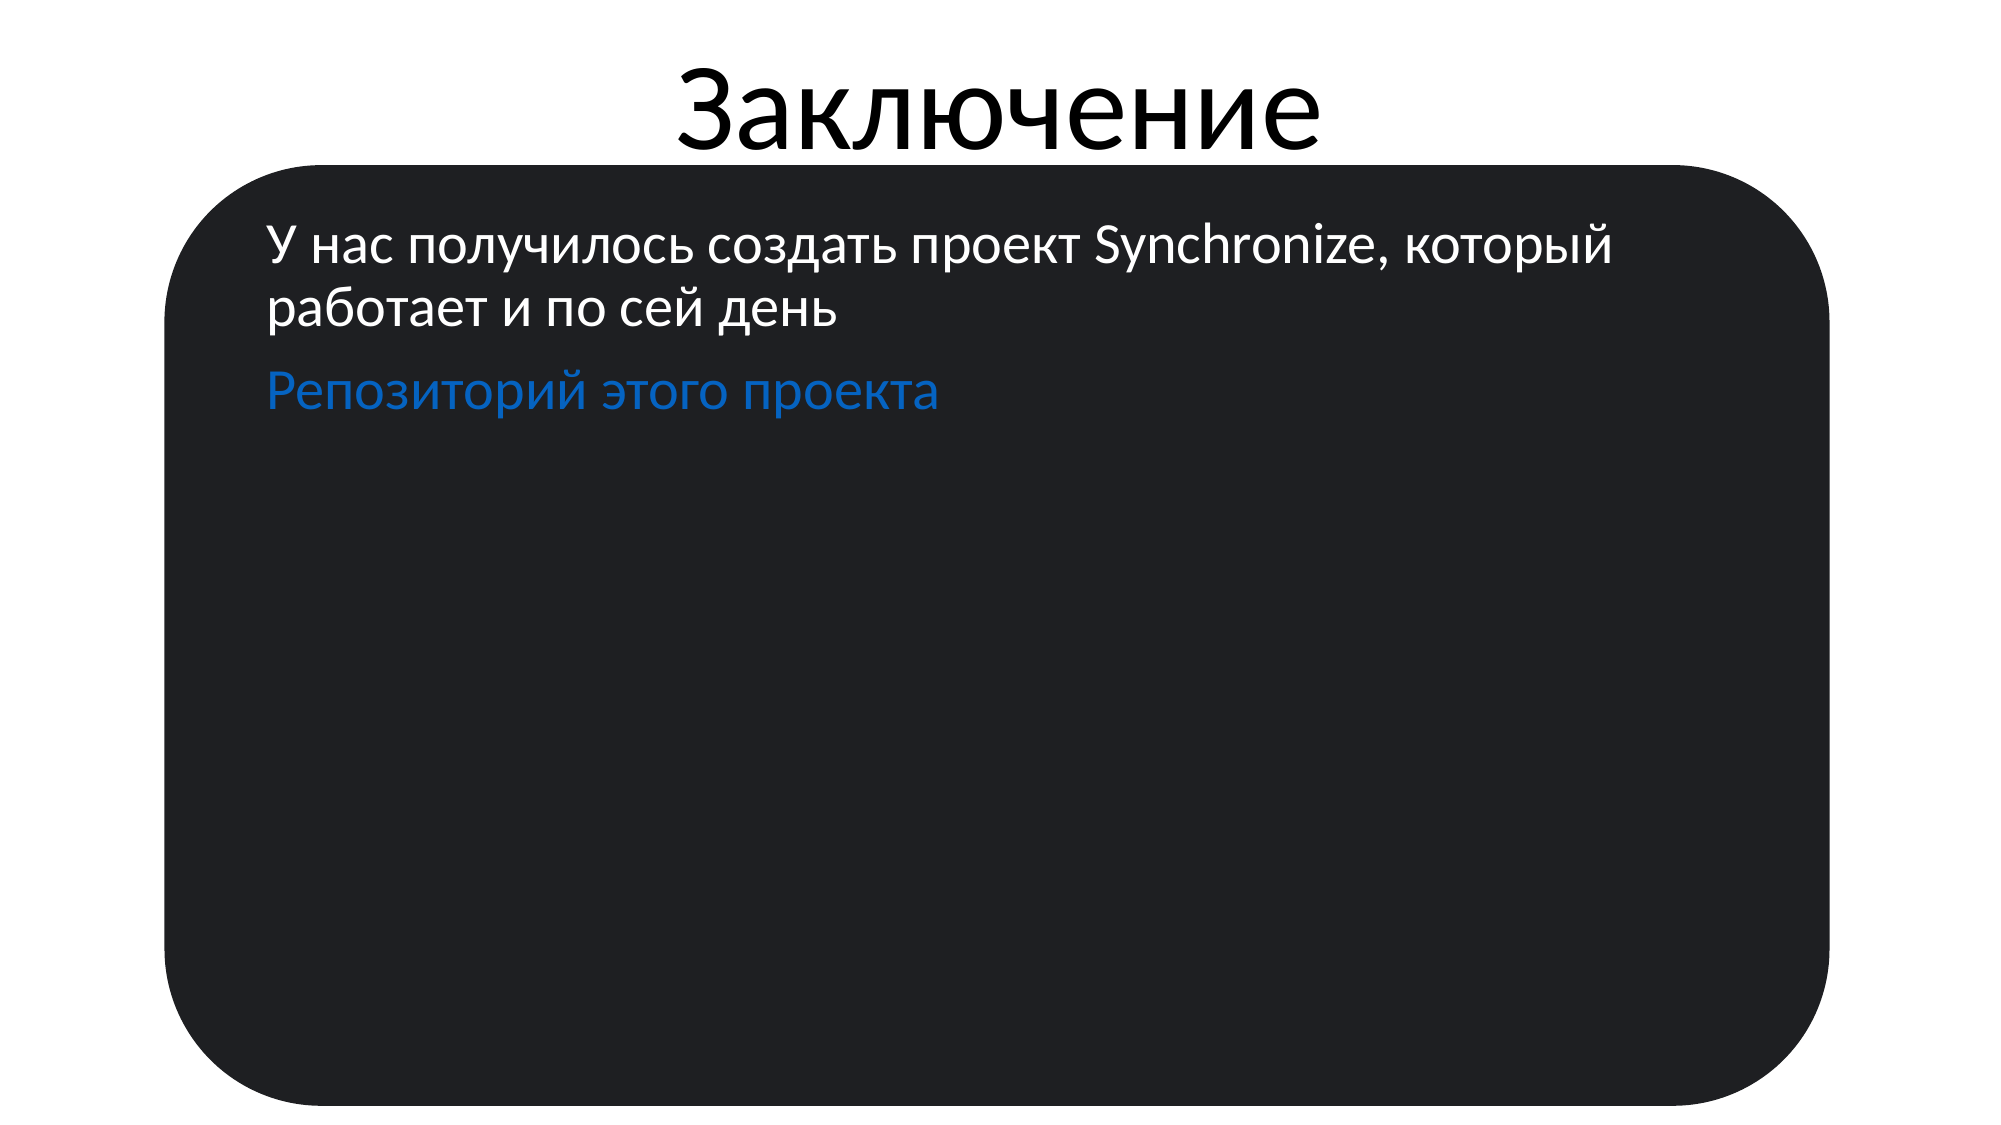

# Заключение

У нас получилось создать проект Synchronize, который работает и по сей день
Репозиторий этого проекта